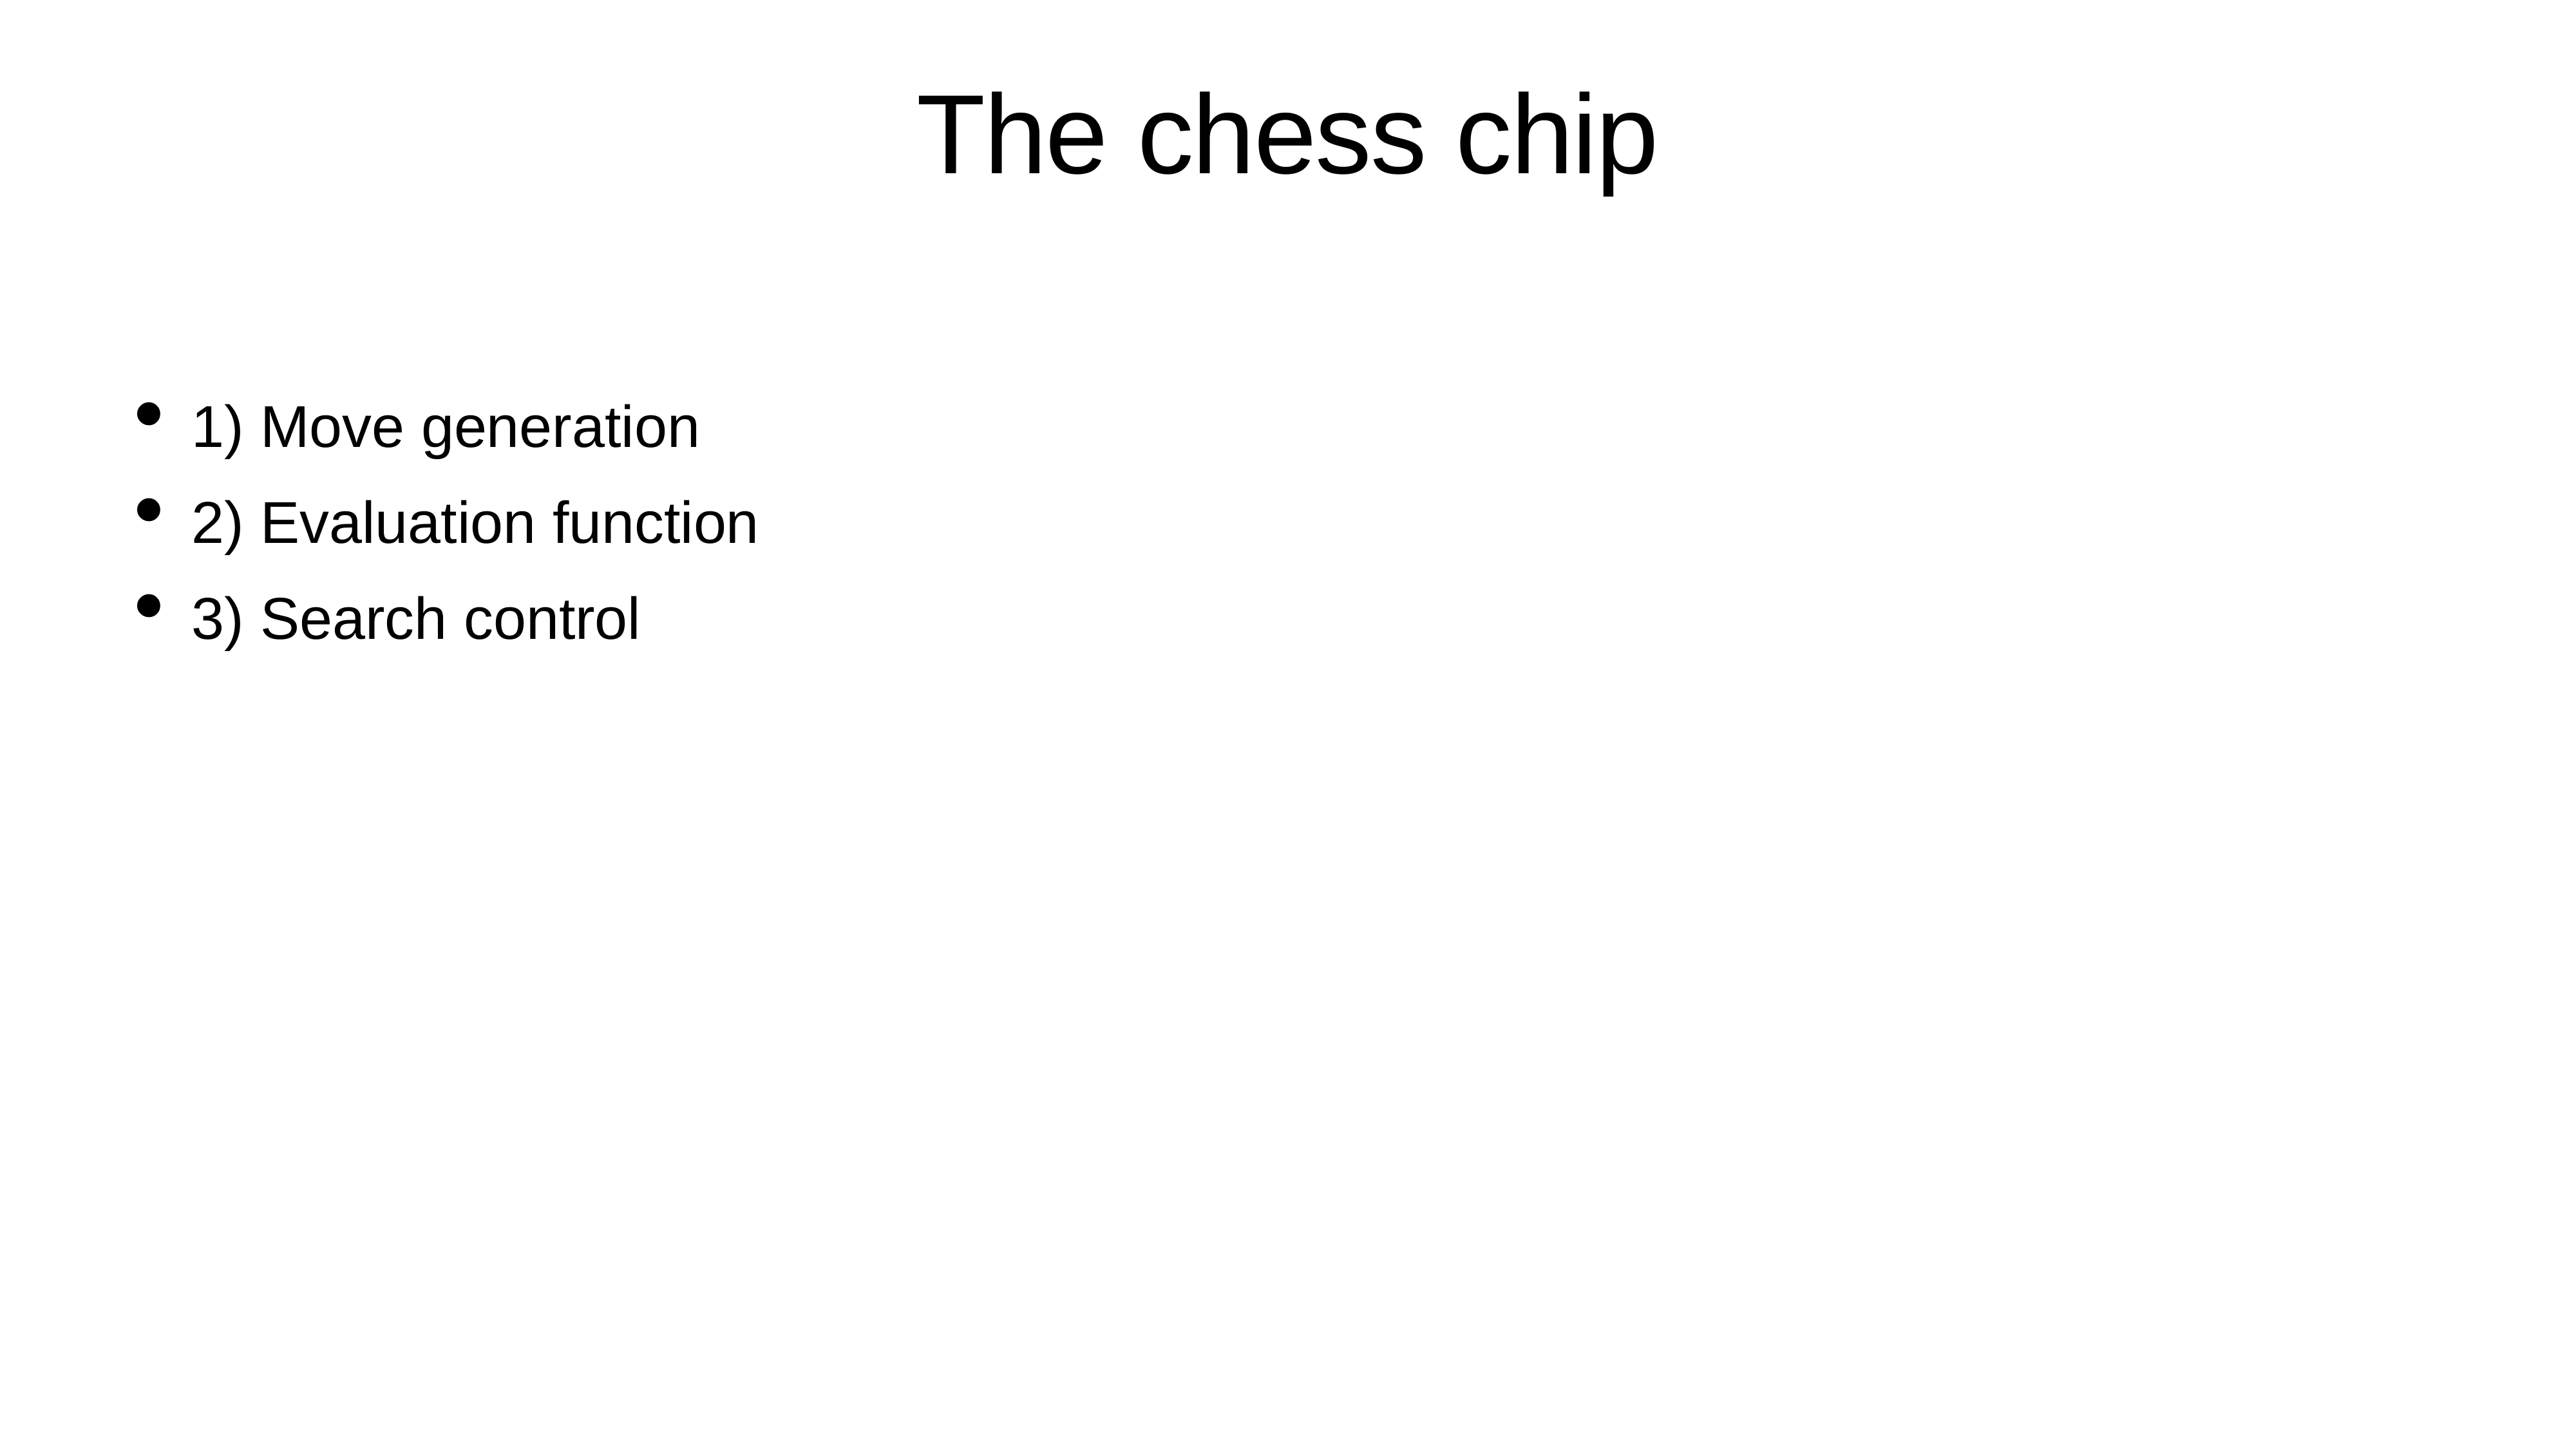

# The chess chip
1) Move generation
2) Evaluation function
3) Search control